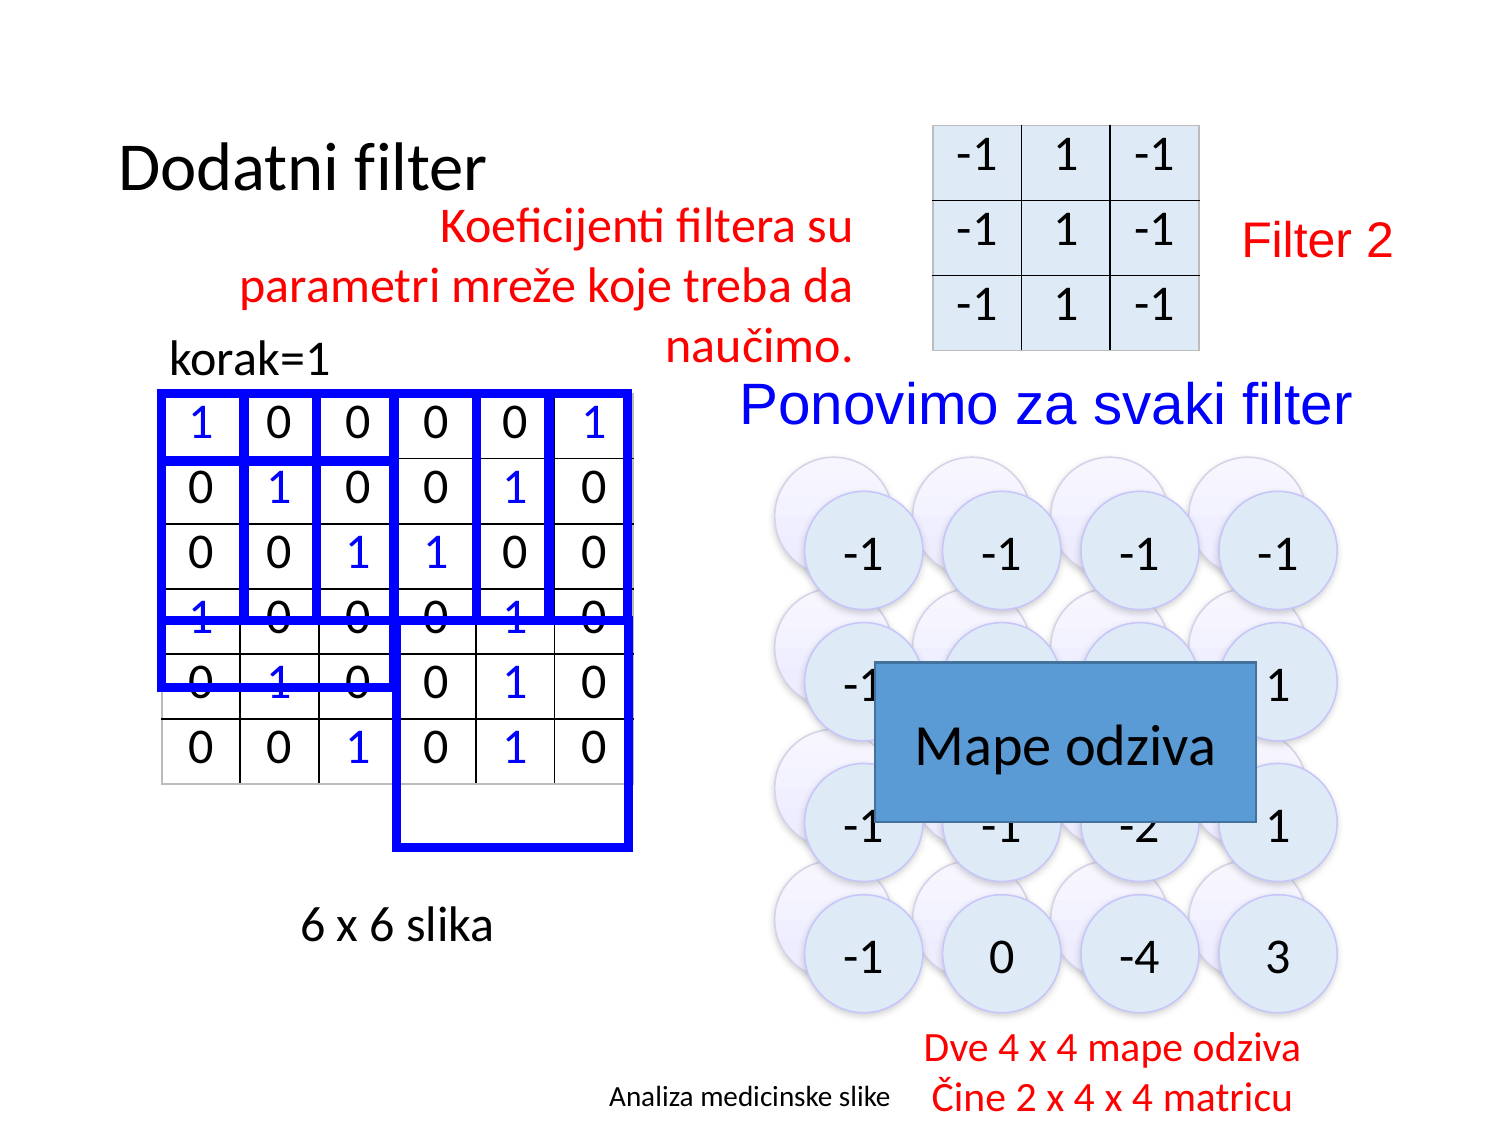

# Dodatni filter
| -1 | 1 | -1 |
| --- | --- | --- |
| -1 | 1 | -1 |
| -1 | 1 | -1 |
Koeficijenti filtera su parametri mreže koje treba da naučimo.
Filter 2
korak=1
Ponovimo za svaki filter
| 1 | 0 | 0 | 0 | 0 | 1 |
| --- | --- | --- | --- | --- | --- |
| 0 | 1 | 0 | 0 | 1 | 0 |
| 0 | 0 | 1 | 1 | 0 | 0 |
| 1 | 0 | 0 | 0 | 1 | 0 |
| 0 | 1 | 0 | 0 | 1 | 0 |
| 0 | 0 | 1 | 0 | 1 | 0 |

3
-1
-3
-1

-1
-1
-1
-1
-3
1
0
-3

-1
-1
-2
1
Mape odziva
-3
-3
0
1
-1
-1
-2
1
3
-2
-2
-1
6 x 6 slika
-1
0
-4
3
Dve 4 x 4 mape odziva
Čine 2 x 4 x 4 matricu
Analiza medicinske slike